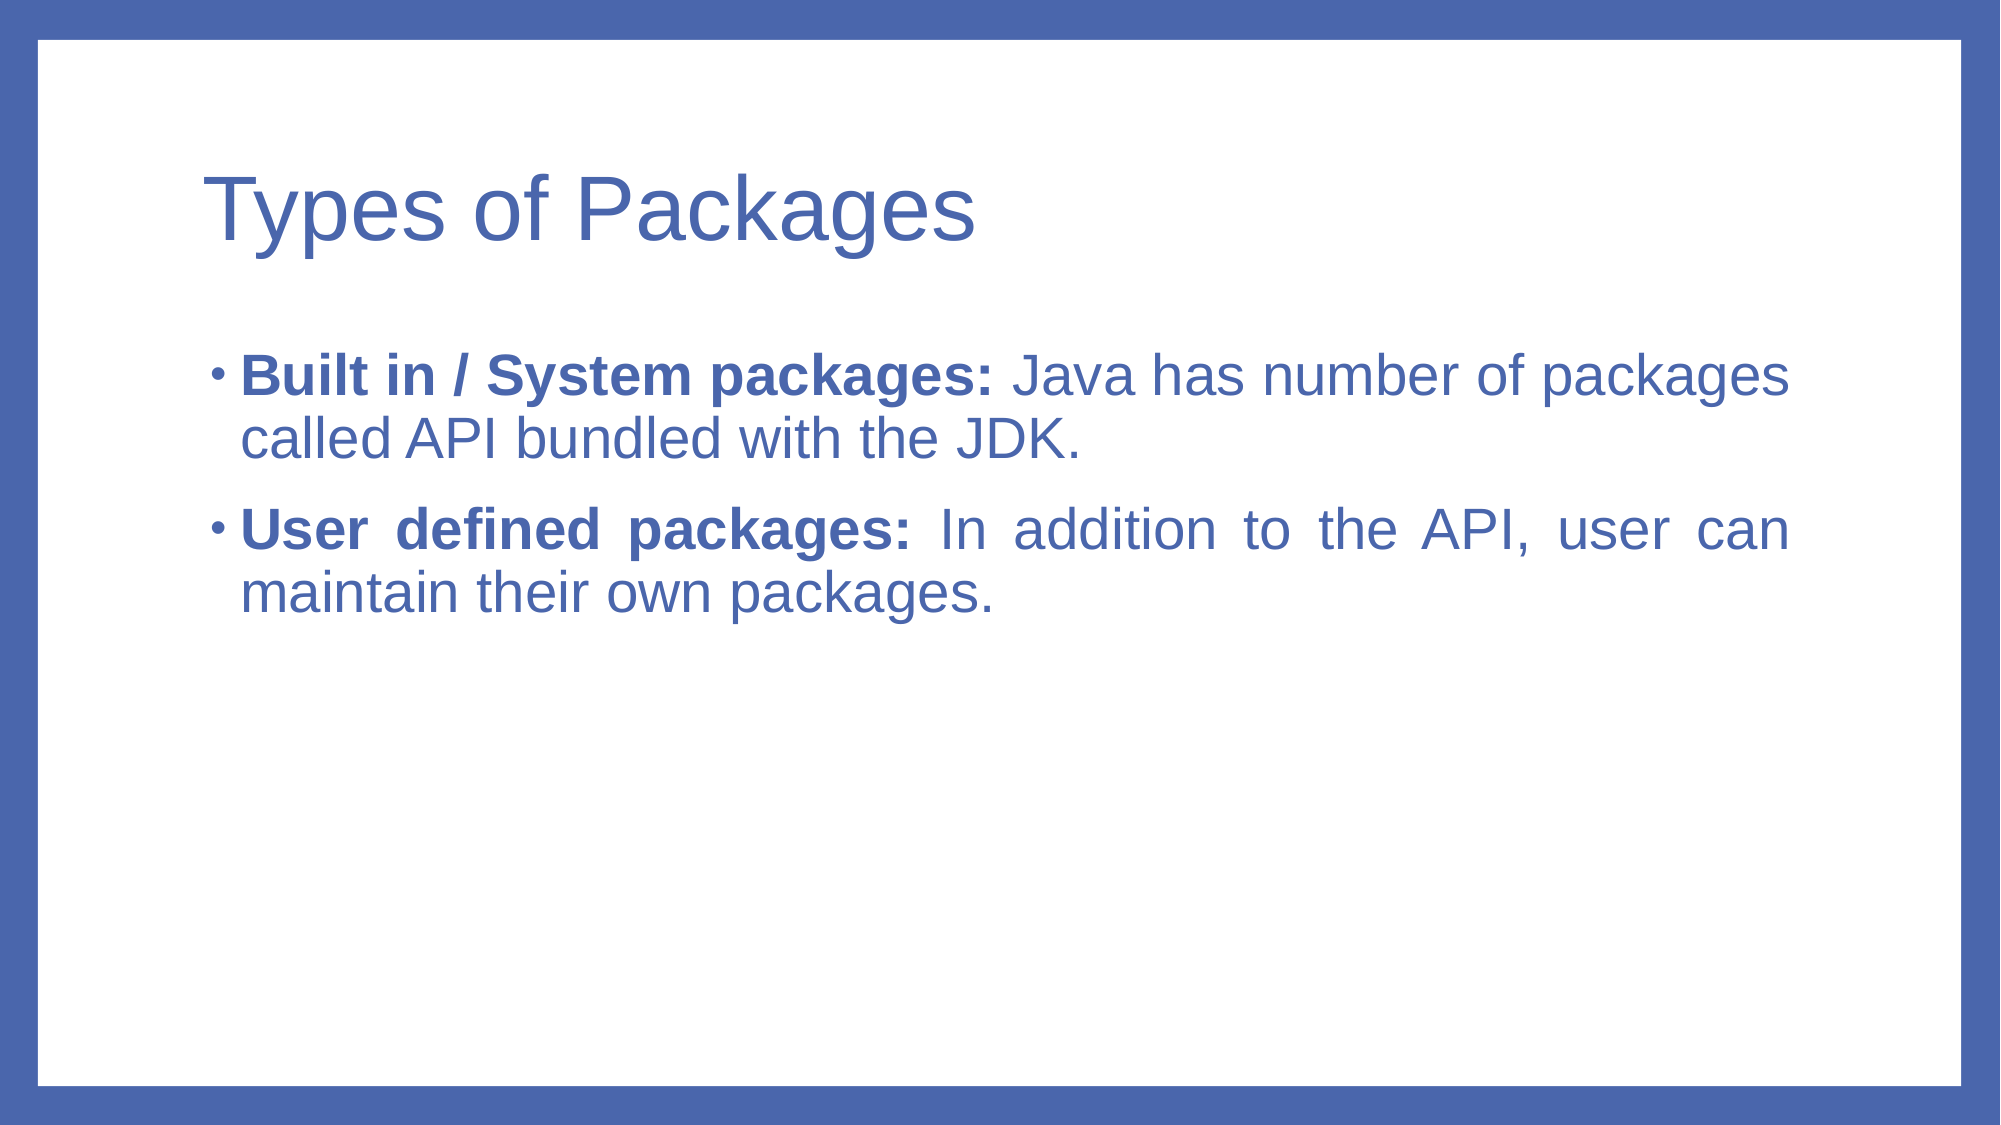

# Types of Packages
Built in / System packages: Java has number of packages called API bundled with the JDK.
User defined packages: In addition to the API, user can maintain their own packages.